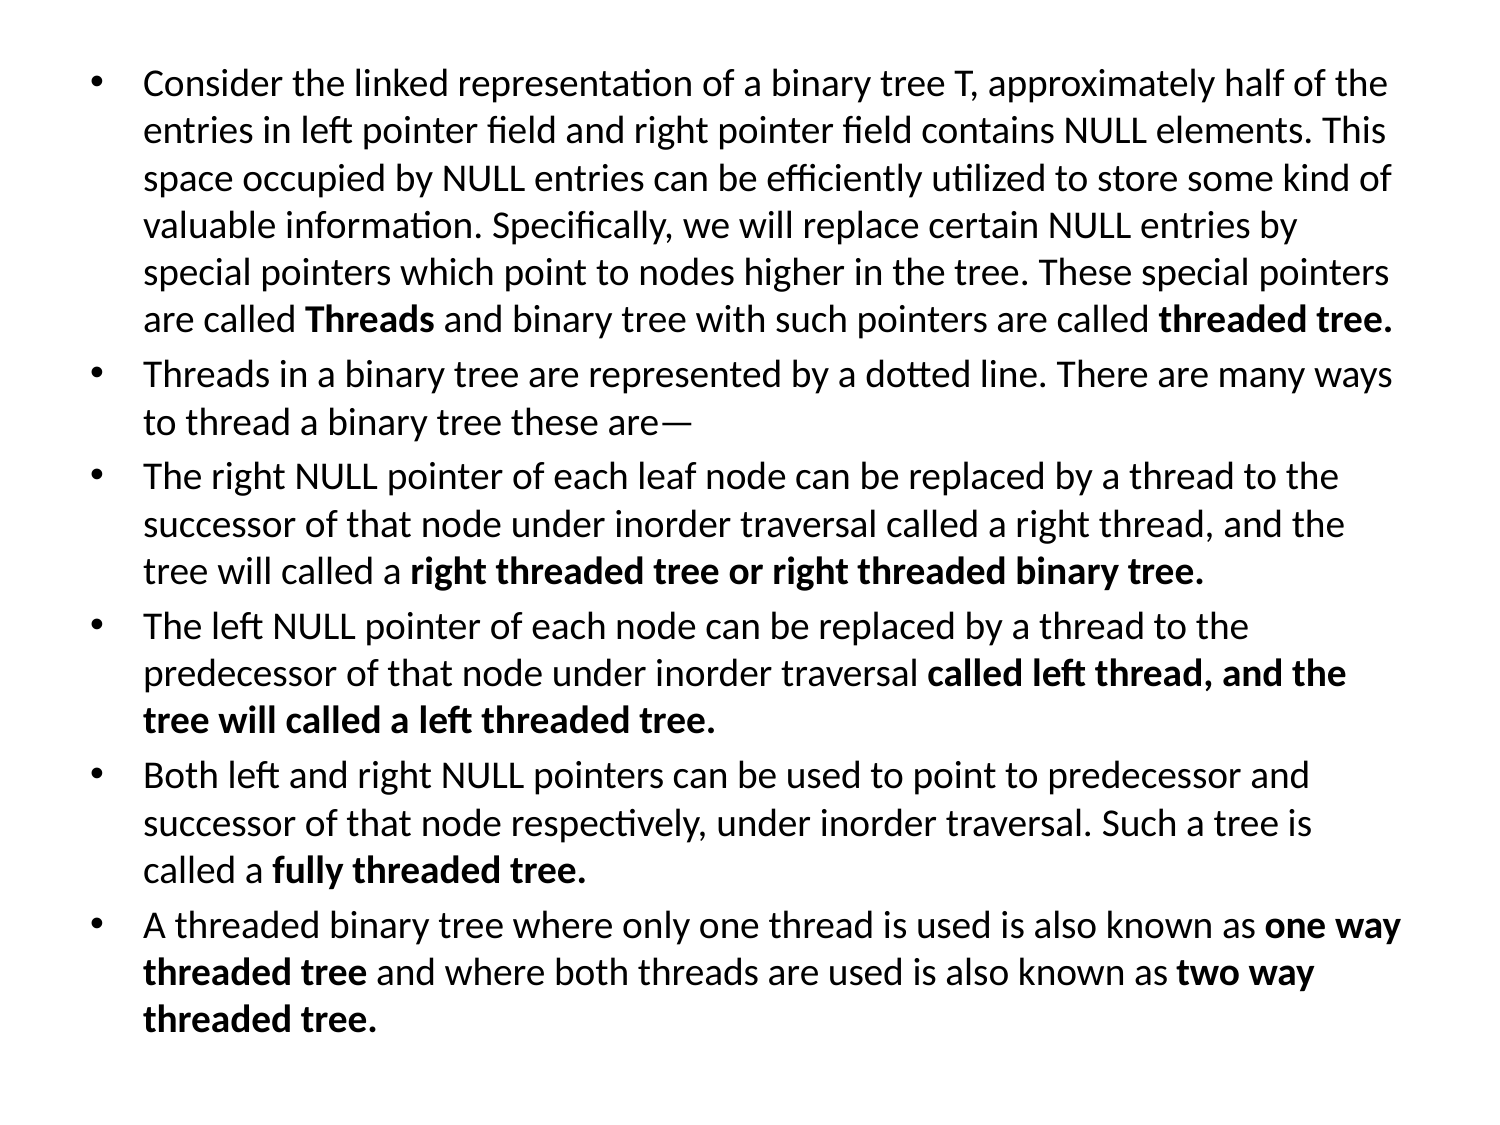

Consider the linked representation of a binary tree T, approximately half of the entries in left pointer field and right pointer field contains NULL elements. This space occupied by NULL entries can be efficiently utilized to store some kind of valuable information. Specifically, we will replace certain NULL entries by special pointers which point to nodes higher in the tree. These special pointers are called Threads and binary tree with such pointers are called threaded tree.
Threads in a binary tree are represented by a dotted line. There are many ways to thread a binary tree these are—
The right NULL pointer of each leaf node can be replaced by a thread to the successor of that node under inorder traversal called a right thread, and the tree will called a right threaded tree or right threaded binary tree.
The left NULL pointer of each node can be replaced by a thread to the predecessor of that node under inorder traversal called left thread, and the tree will called a left threaded tree.
Both left and right NULL pointers can be used to point to predecessor and successor of that node respectively, under inorder traversal. Such a tree is called a fully threaded tree.
A threaded binary tree where only one thread is used is also known as one way threaded tree and where both threads are used is also known as two way threaded tree.